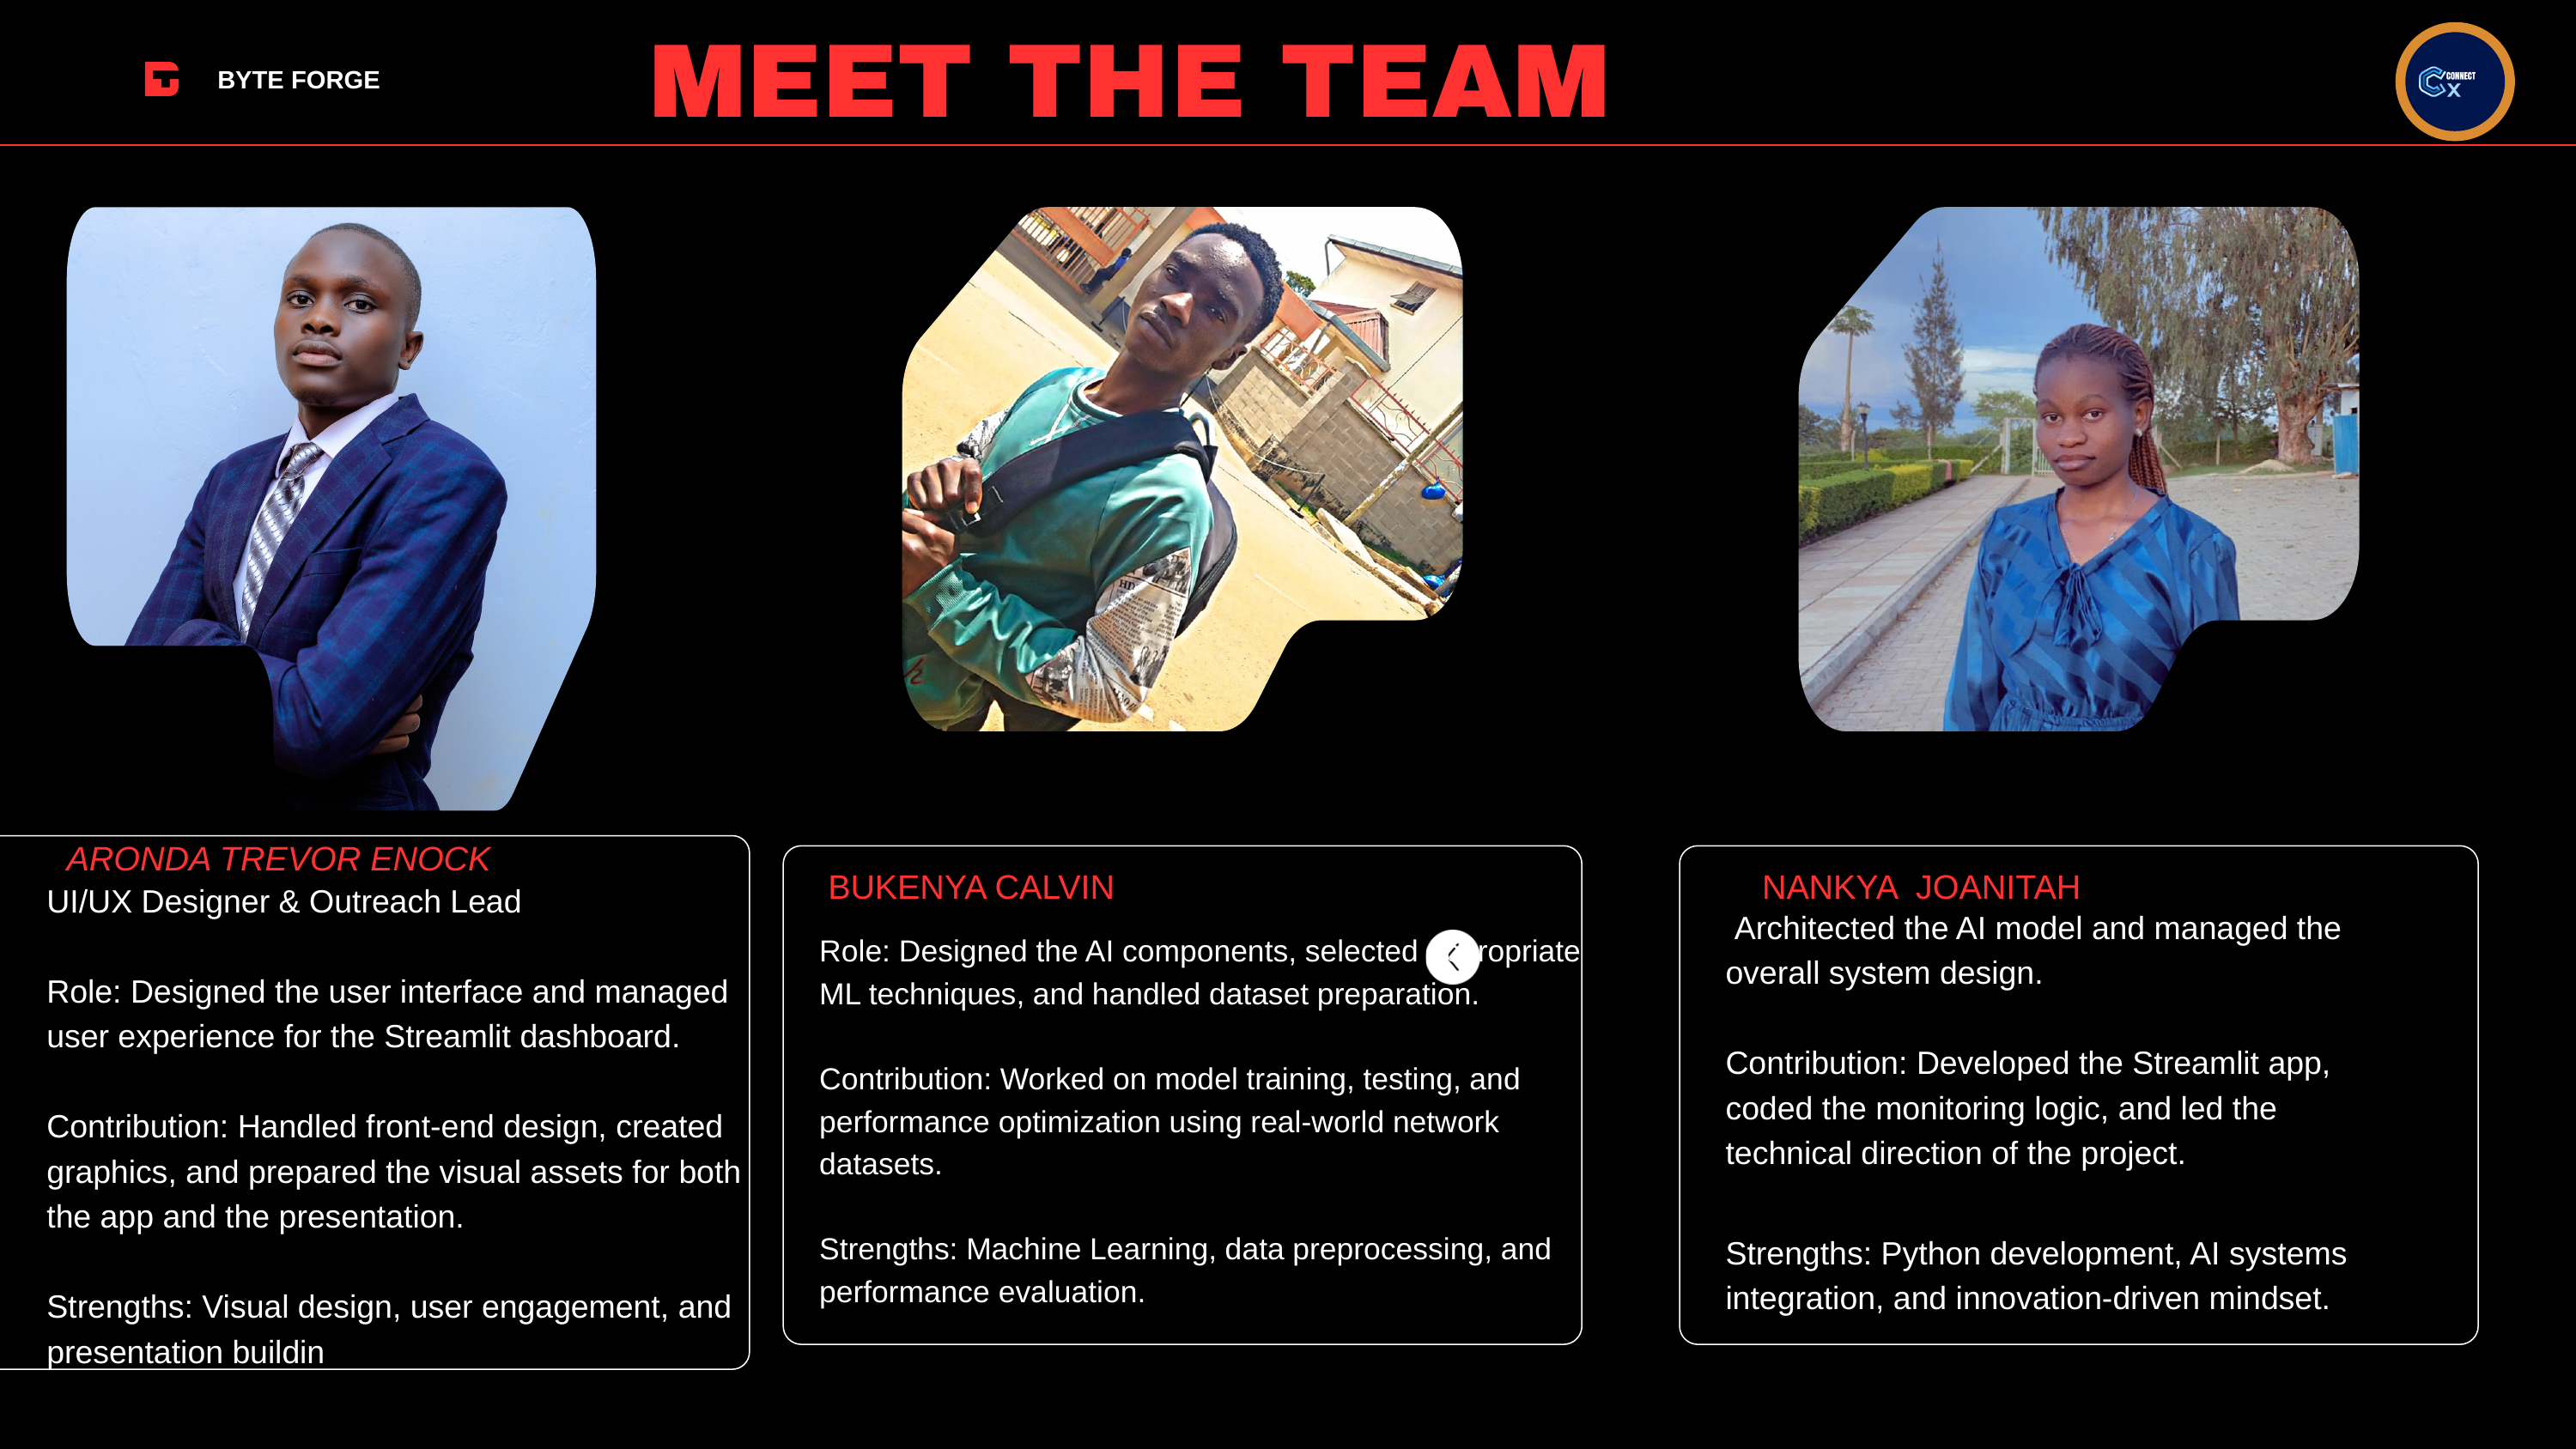

MEET THE TEAM
BYTE FORGE

ARONDA TREVOR ENOCK

BUKENYA CALVIN
NANKYA  JOANITAH
UI/UX Designer & Outreach Lead

Role: Designed the user interface and managed user experience for the Streamlit dashboard.

Contribution: Handled front-end design, created graphics, and prepared the visual assets for both the app and the presentation.

Strengths: Visual design, user engagement, and presentation buildin
 Architected the AI model and managed the overall system design.

Contribution: Developed the Streamlit app, coded the monitoring logic, and led the technical direction of the project.

Strengths: Python development, AI systems integration, and innovation-driven mindset.

Role: Designed the AI components, selected appropriate ML techniques, and handled dataset preparation.

Contribution: Worked on model training, testing, and performance optimization using real-world network datasets.

Strengths: Machine Learning, data preprocessing, and performance evaluation.